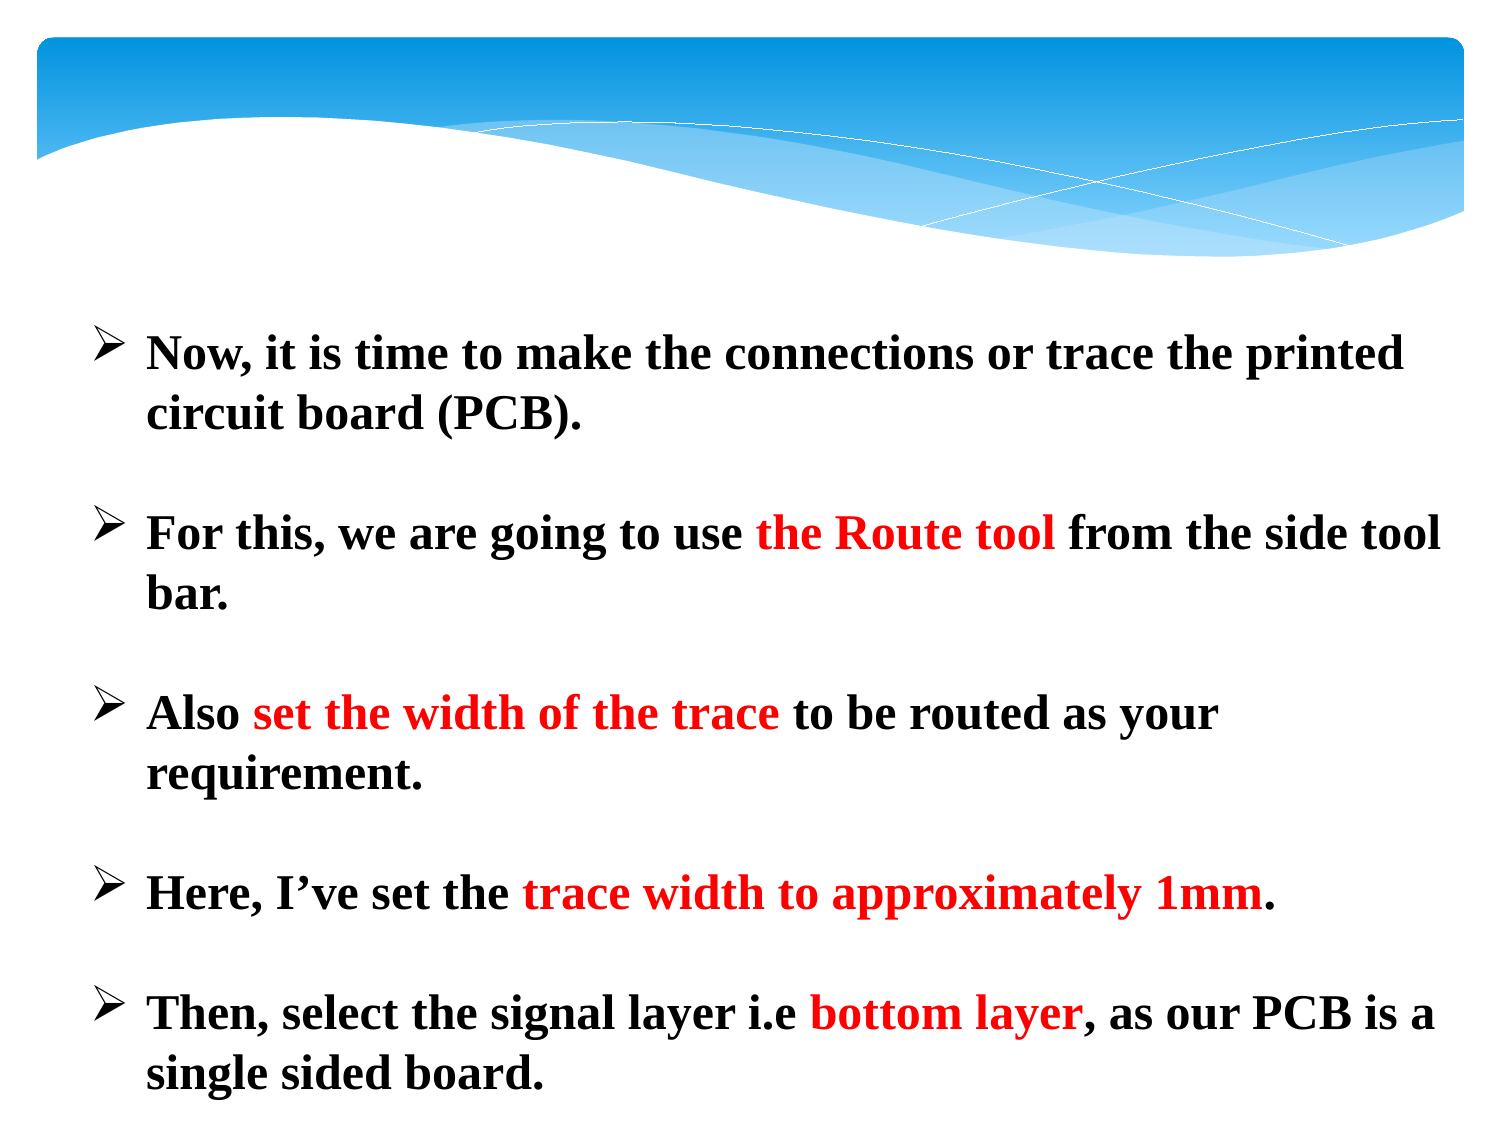

Now, it is time to make the connections or trace the printed circuit board (PCB).

For this, we are going to use the Route tool from the side tool bar.

Also set the width of the trace to be routed as your requirement.

Here, I’ve set the trace width to approximately 1mm.

Then, select the signal layer i.e bottom layer, as our PCB is a single sided board.